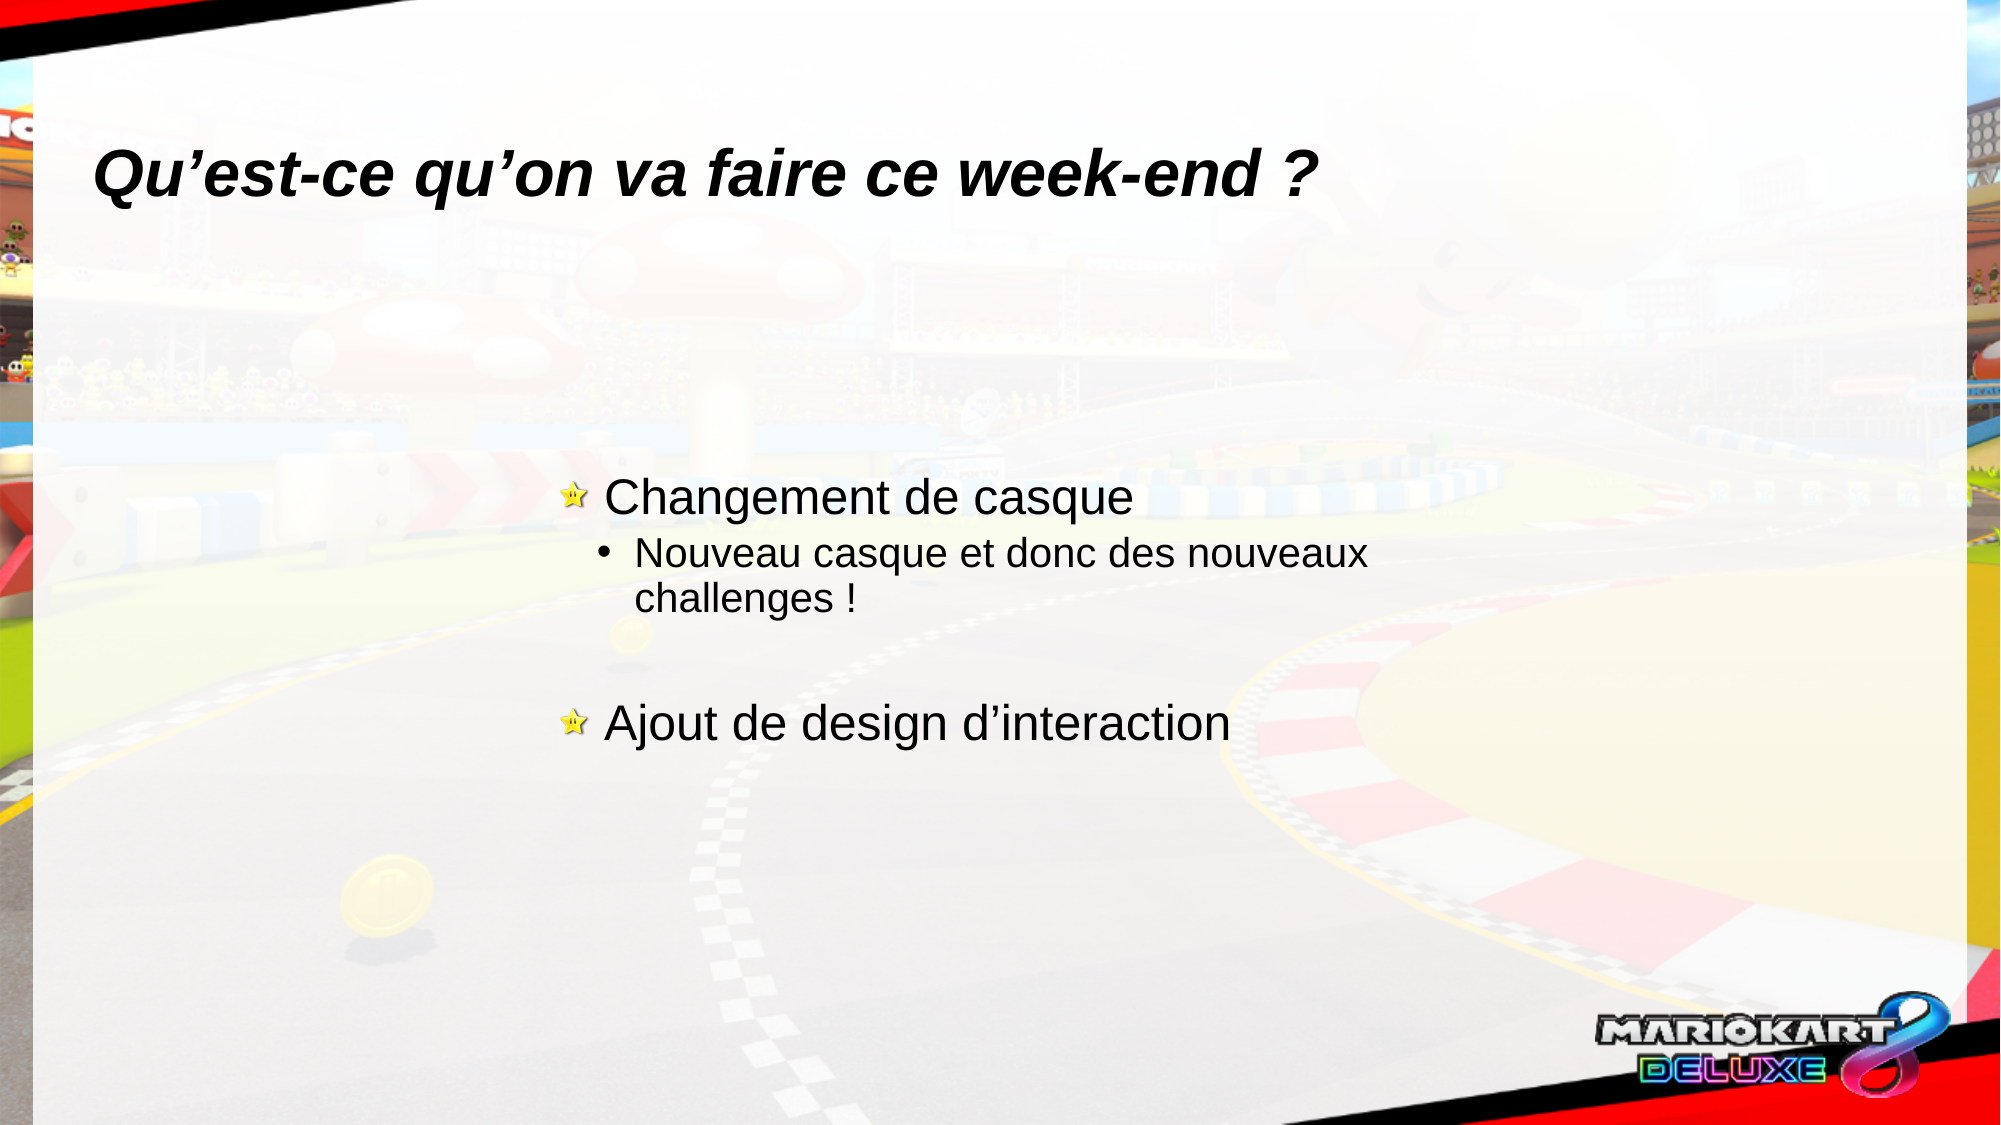

Qu’est-ce qu’on va faire ce week-end ?
Changement de casque
Nouveau casque et donc des nouveaux challenges !

Ajout de design d’interaction